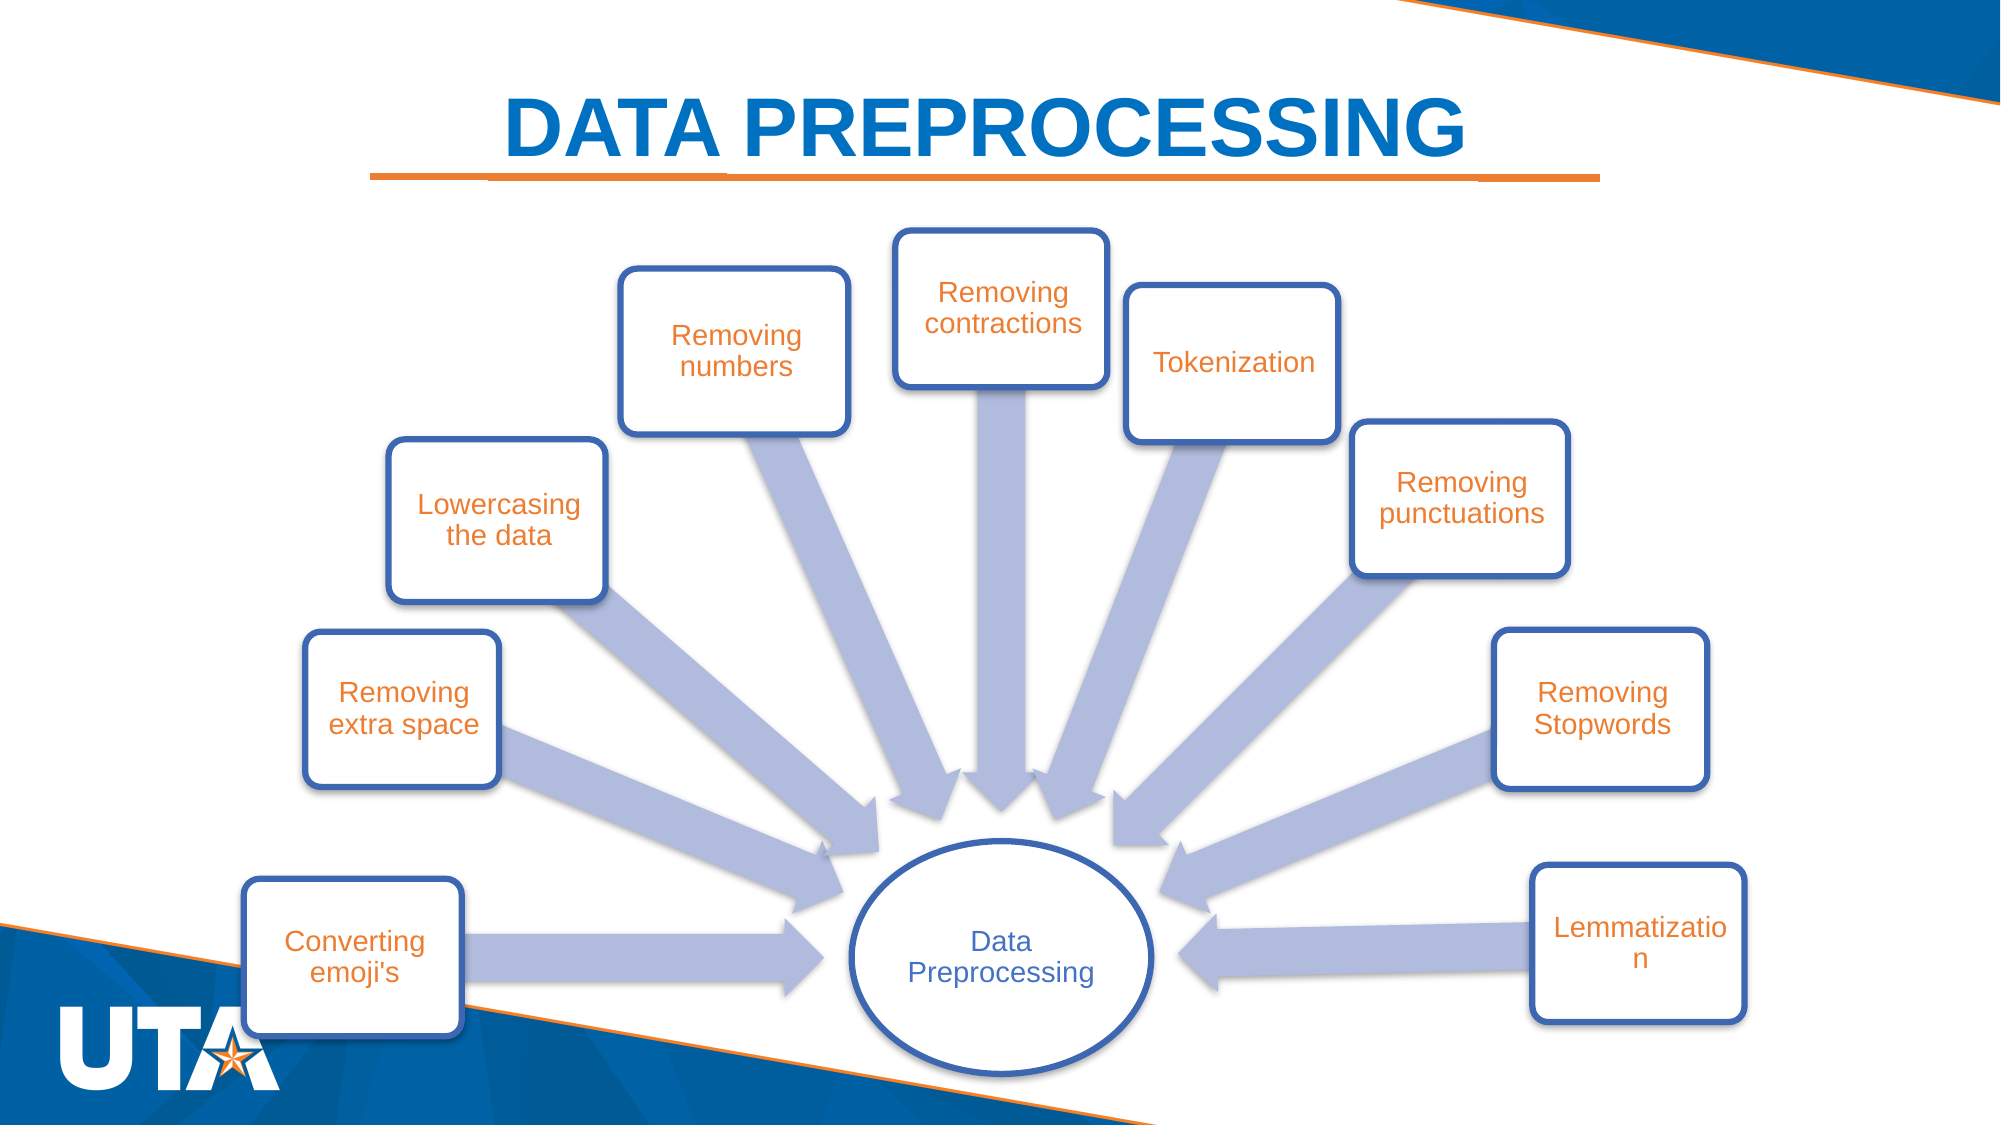

DATA PREPROCESSING

Data Preprocessing
Converting emoji's
Removing extra space
Lowercasing the data
Removing numbers
Removing contractions
Tokenization
Removing punctuations
Removing Stopwords
Lemmatization